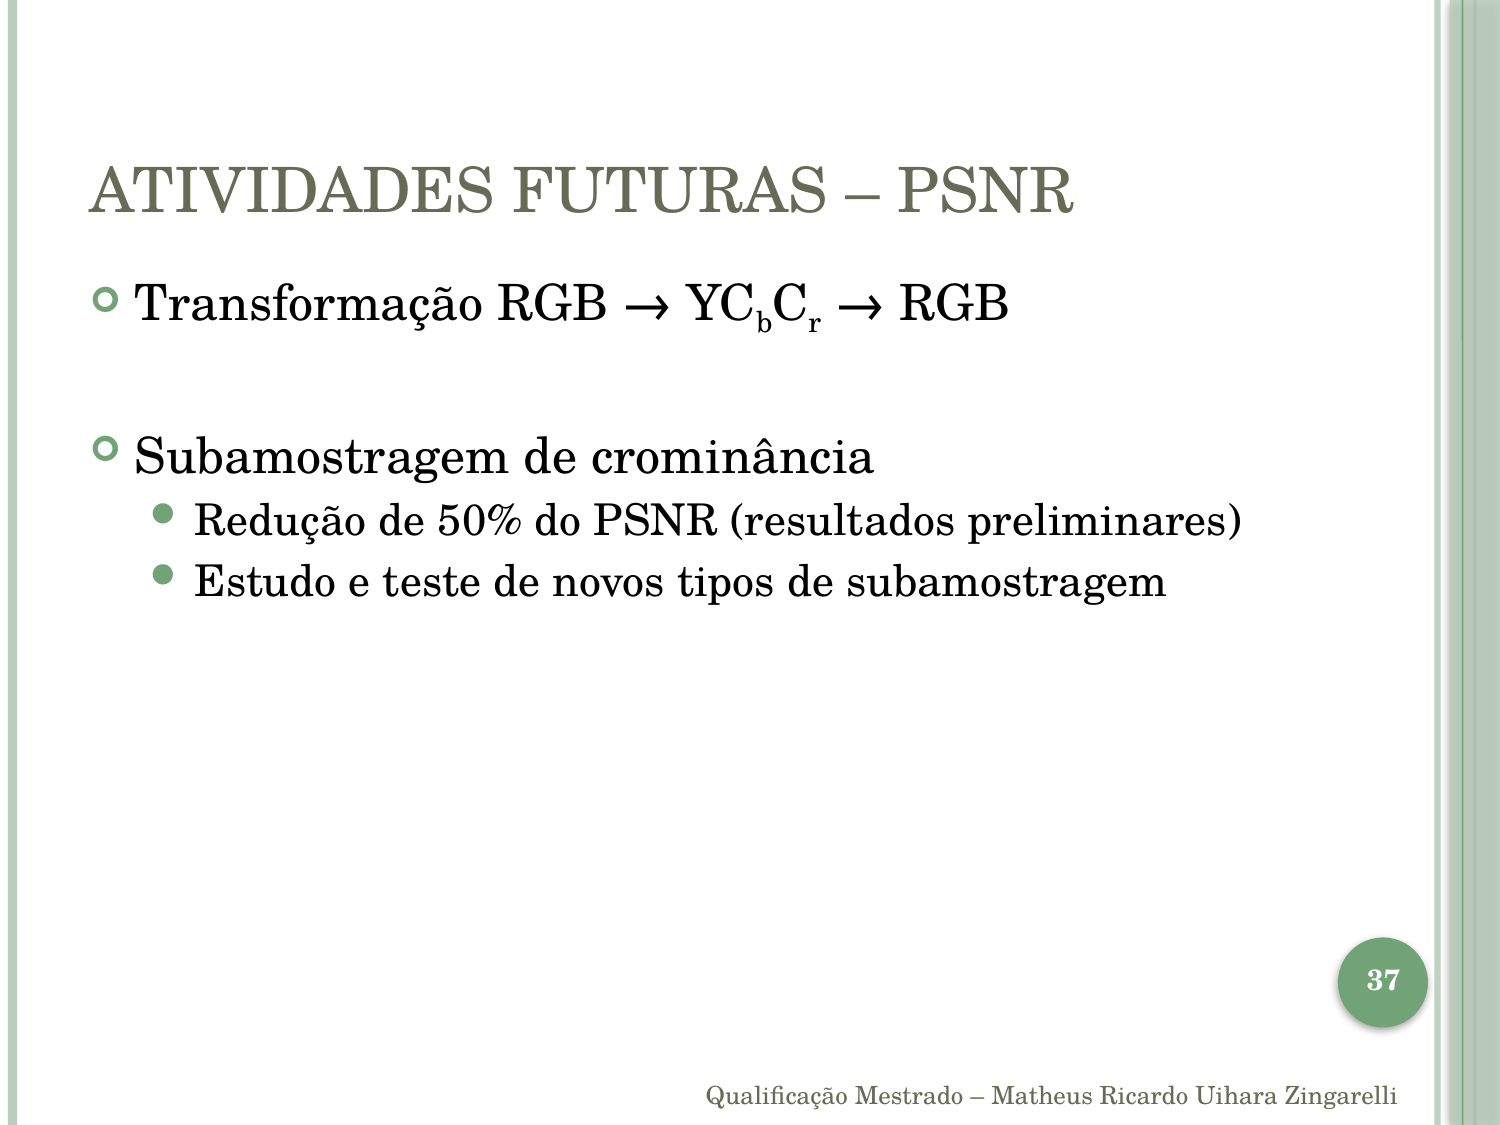

# Atividades Futuras – PSNR
Transformação RGB → YCbCr → RGB

Subamostragem de crominância
Redução de 50% do PSNR (resultados preliminares)
Estudo e teste de novos tipos de subamostragem
37
Qualificação Mestrado – Matheus Ricardo Uihara Zingarelli